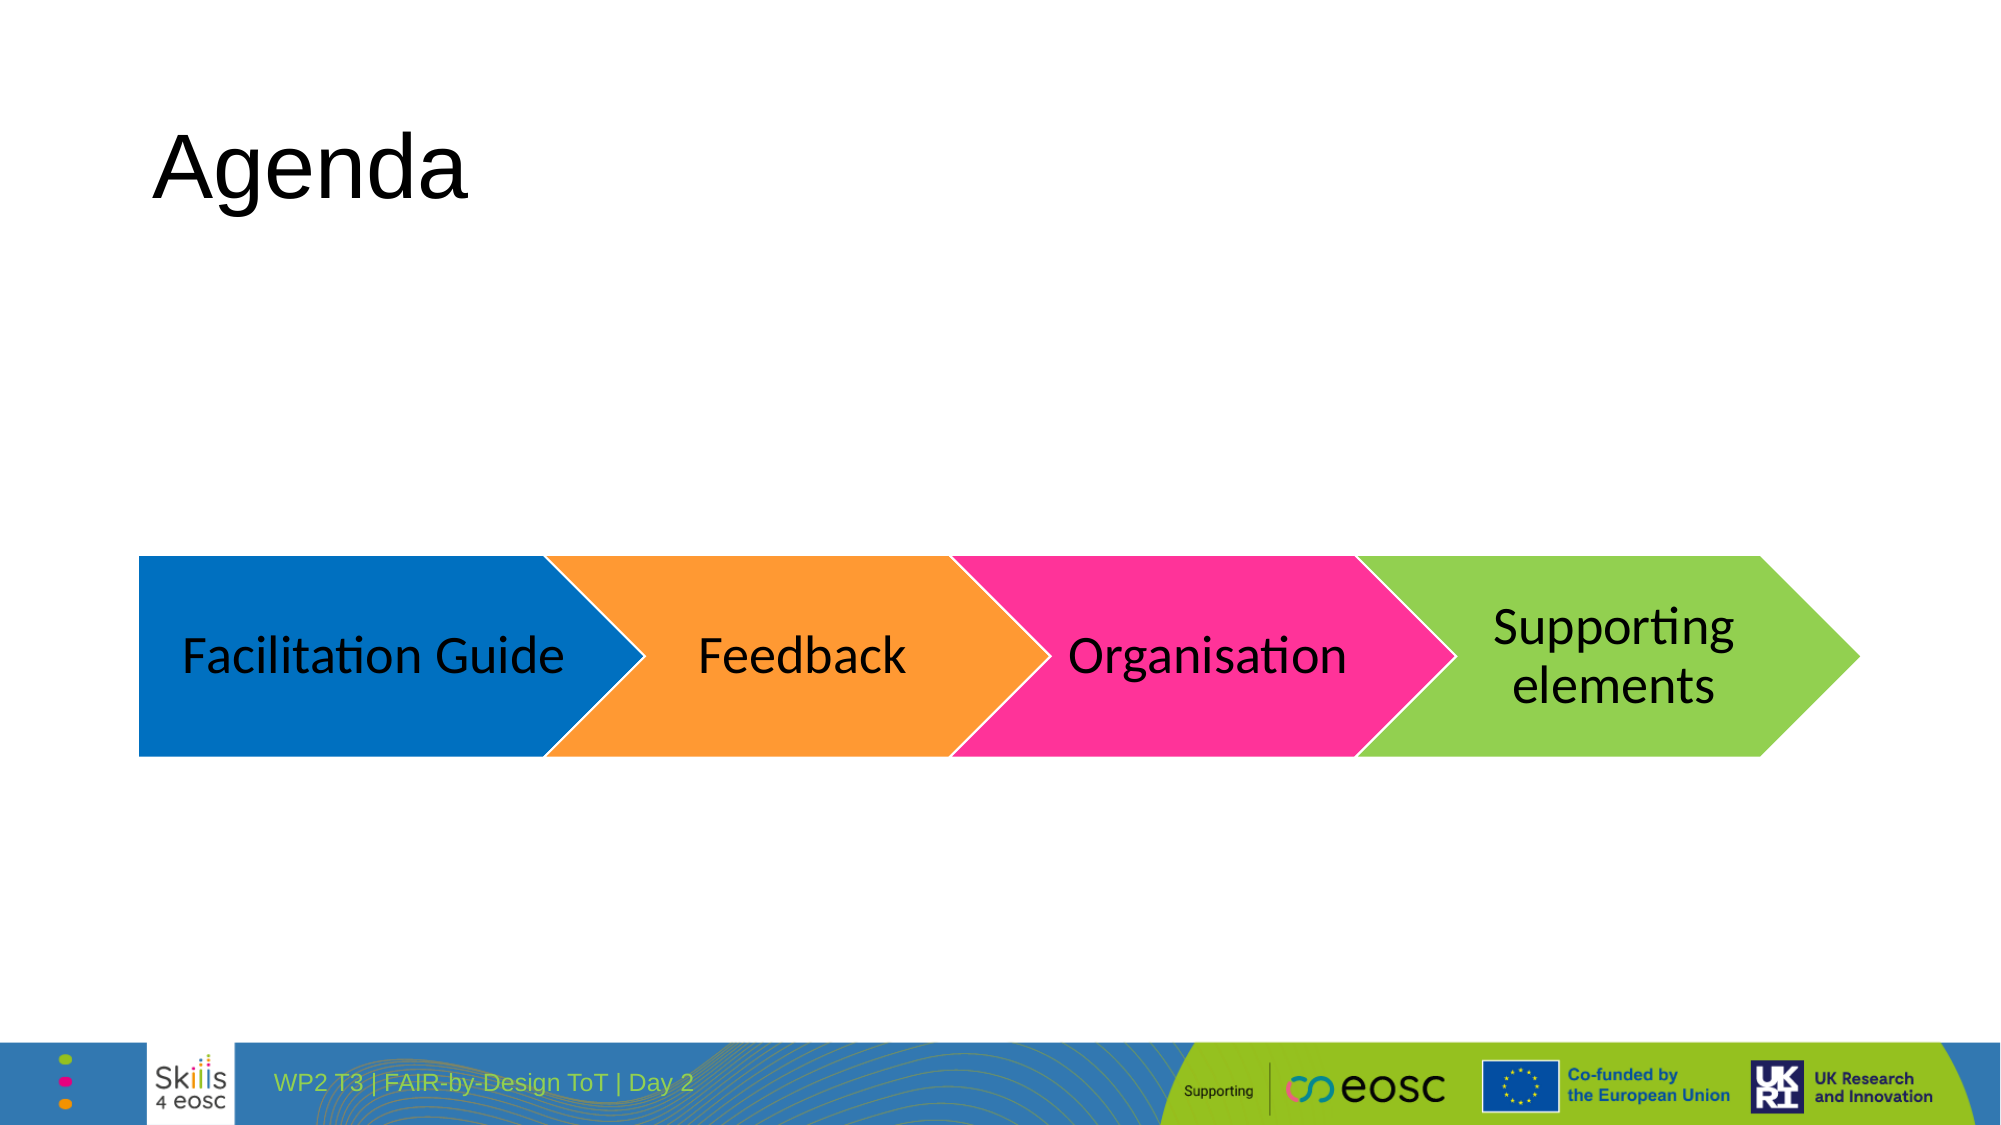

# Agenda
Facilitation Guide
Feedback
Organisation
Supporting elements
WP2 T3 | FAIR-by-Design ToT | Day 2